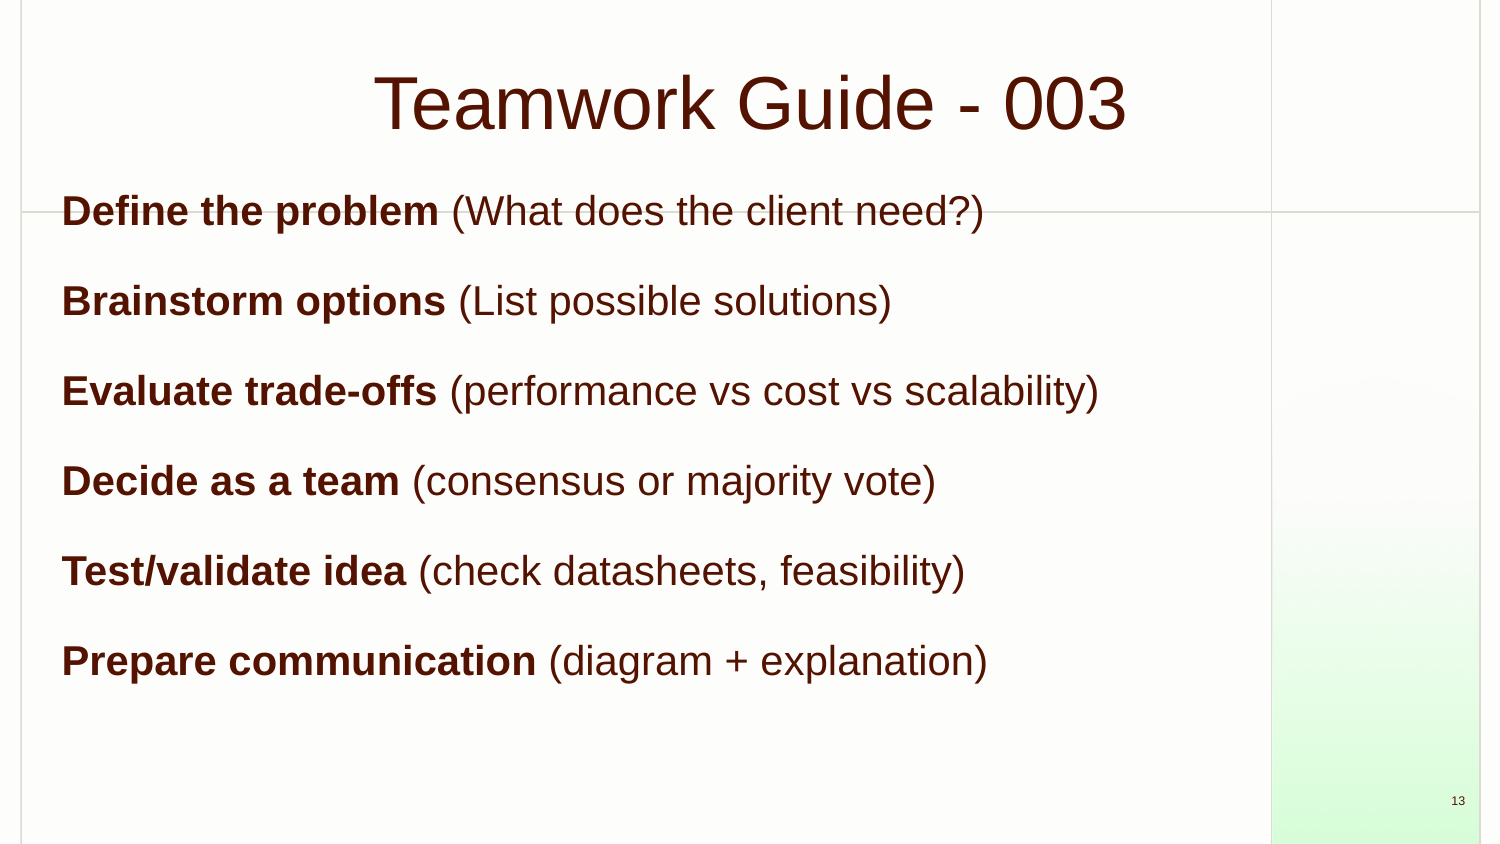

# Teamwork Guide - 003
Define the problem (What does the client need?)

Brainstorm options (List possible solutions)

Evaluate trade-offs (performance vs cost vs scalability)

Decide as a team (consensus or majority vote)

Test/validate idea (check datasheets, feasibility)

Prepare communication (diagram + explanation)

13